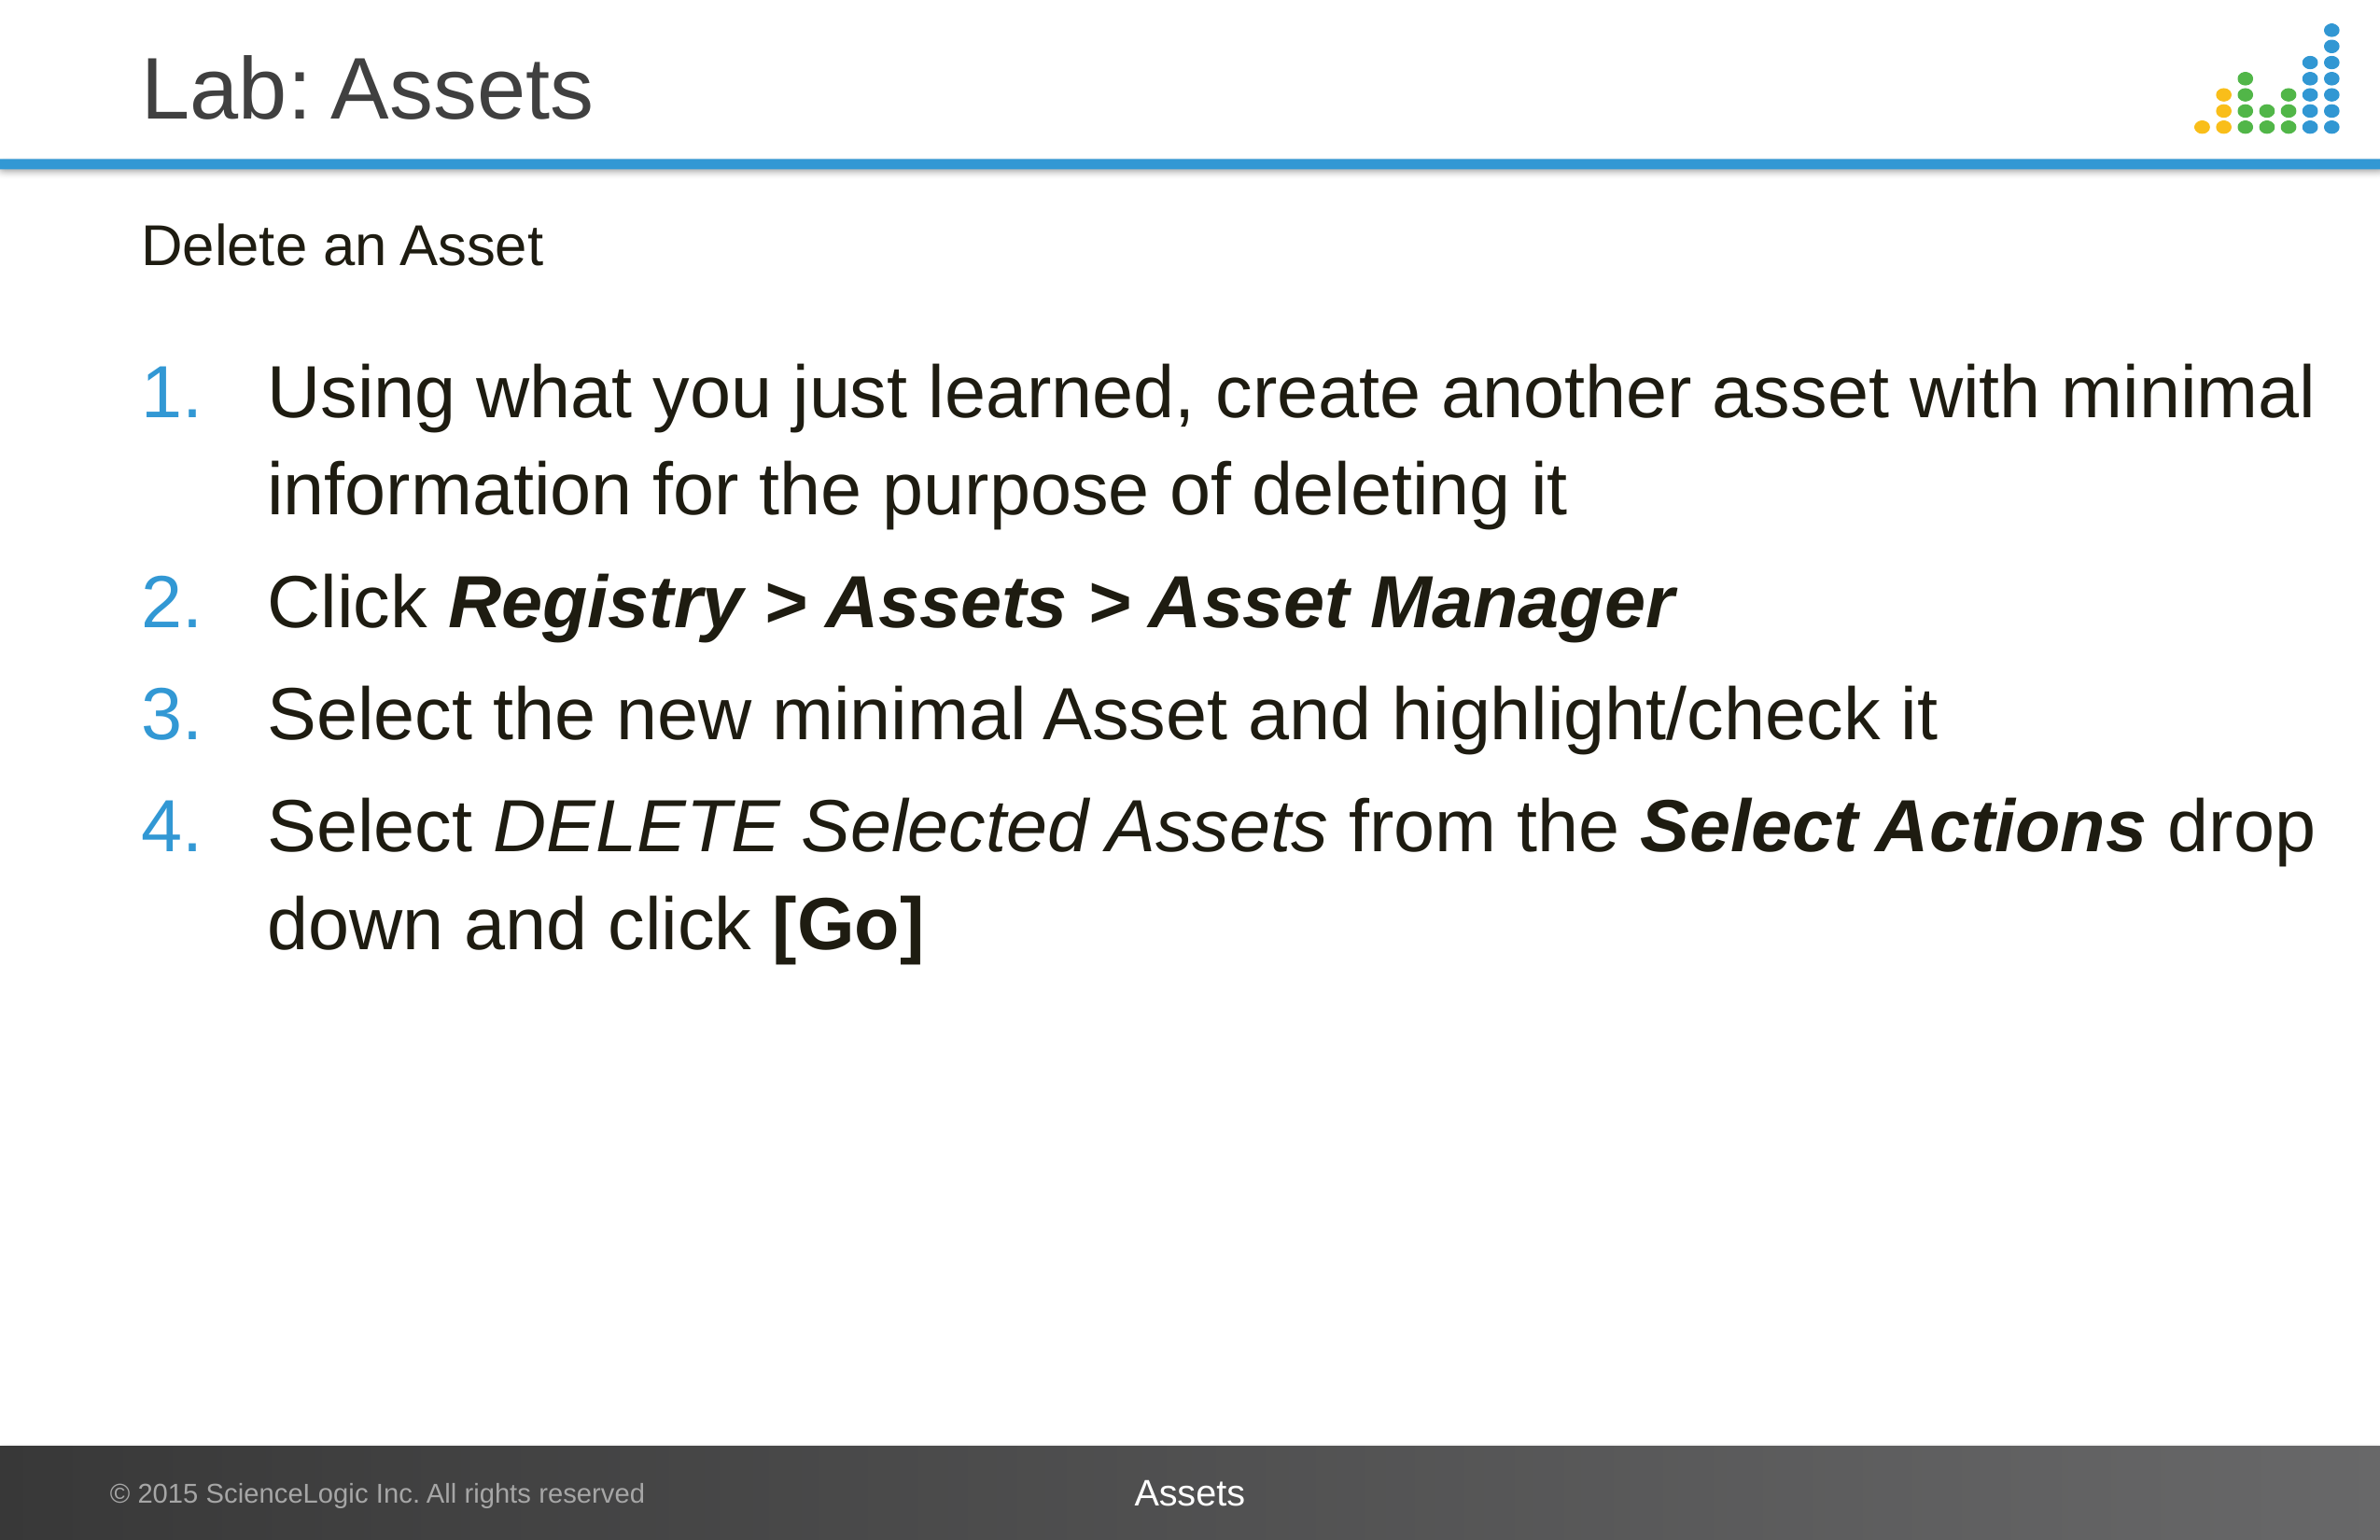

# Lab: Assets
Delete an Asset
Using what you just learned, create another asset with minimal information for the purpose of deleting it
Click Registry > Assets > Asset Manager
Select the new minimal Asset and highlight/check it
Select DELETE Selected Assets from the Select Actions drop down and click [Go]
Assets